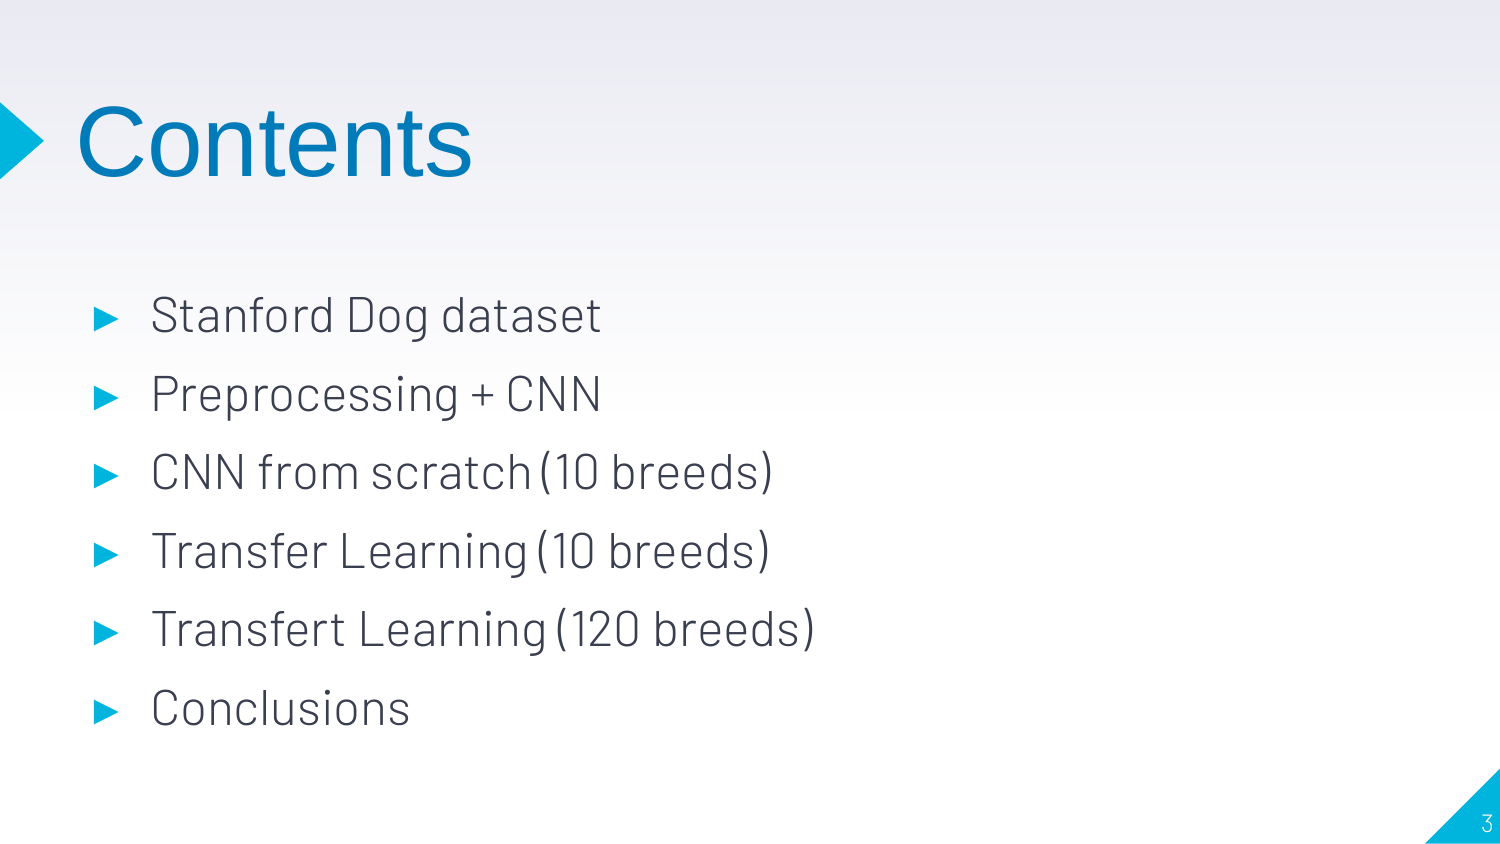

# Contents
Stanford Dog dataset
Preprocessing + CNN
CNN from scratch (10 breeds)
Transfer Learning (10 breeds)
Transfert Learning (120 breeds)
Conclusions
3